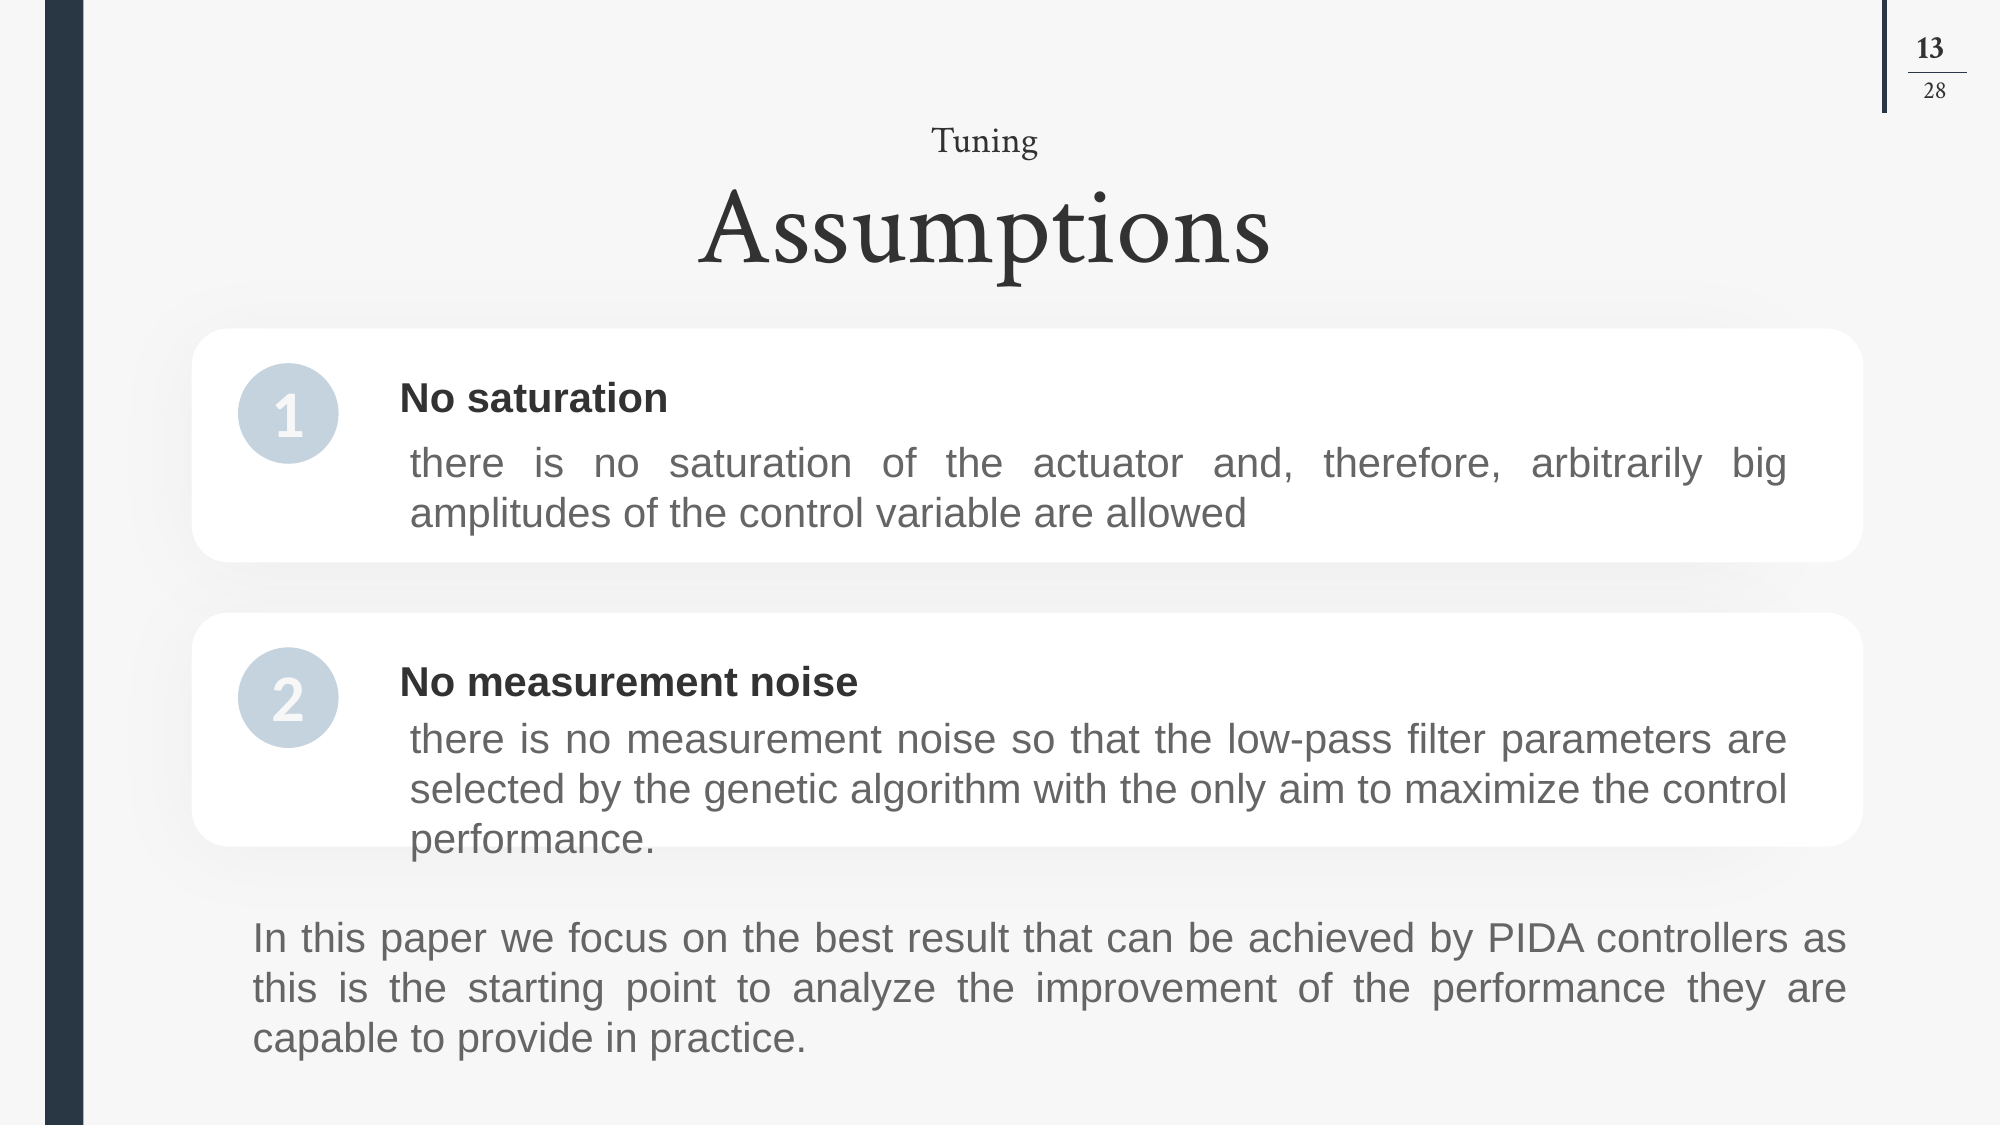

Tuning
Assumptions

No saturation
there is no saturation of the actuator and, therefore, arbitrarily big amplitudes of the control variable are allowed
1

2
No measurement noise
there is no measurement noise so that the low-pass filter parameters are selected by the genetic algorithm with the only aim to maximize the control performance.
In this paper we focus on the best result that can be achieved by PIDA controllers as this is the starting point to analyze the improvement of the performance they are capable to provide in practice.